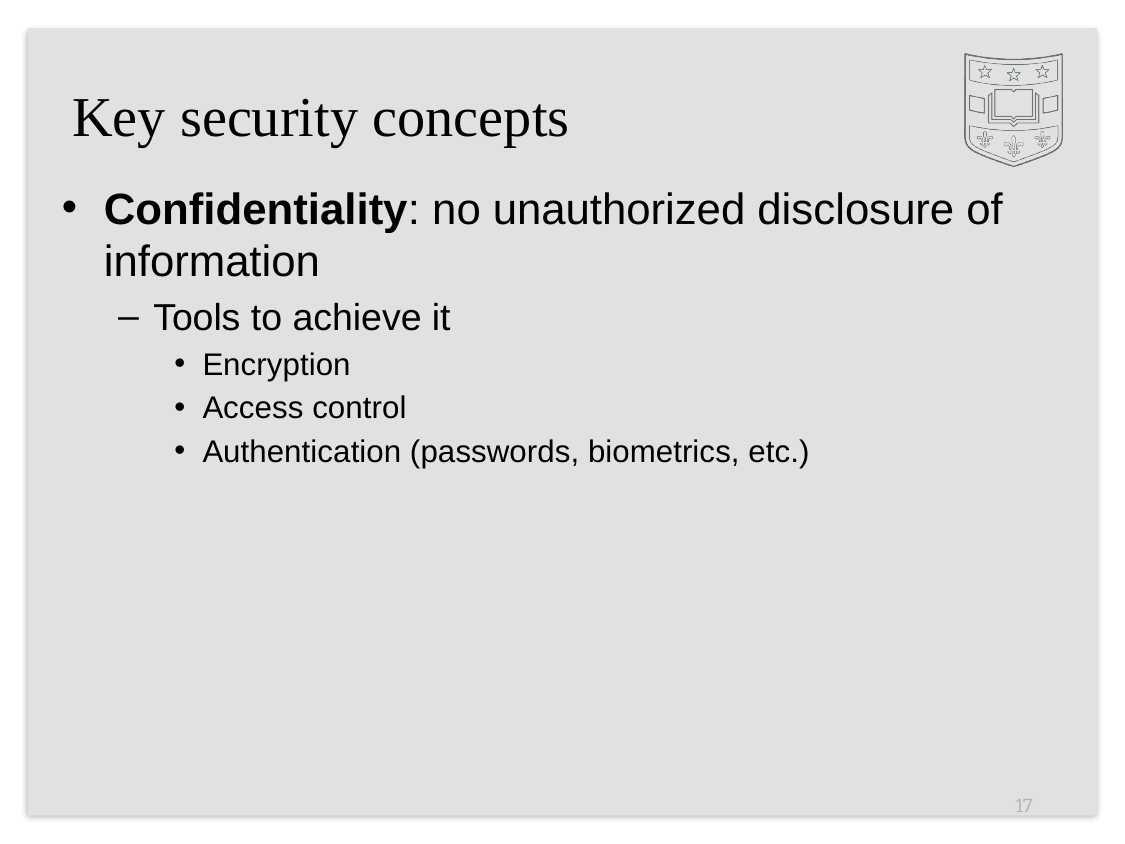

# Key security concepts
Confidentiality: no unauthorized disclosure of information
Tools to achieve it
Encryption
Access control
Authentication (passwords, biometrics, etc.)

17